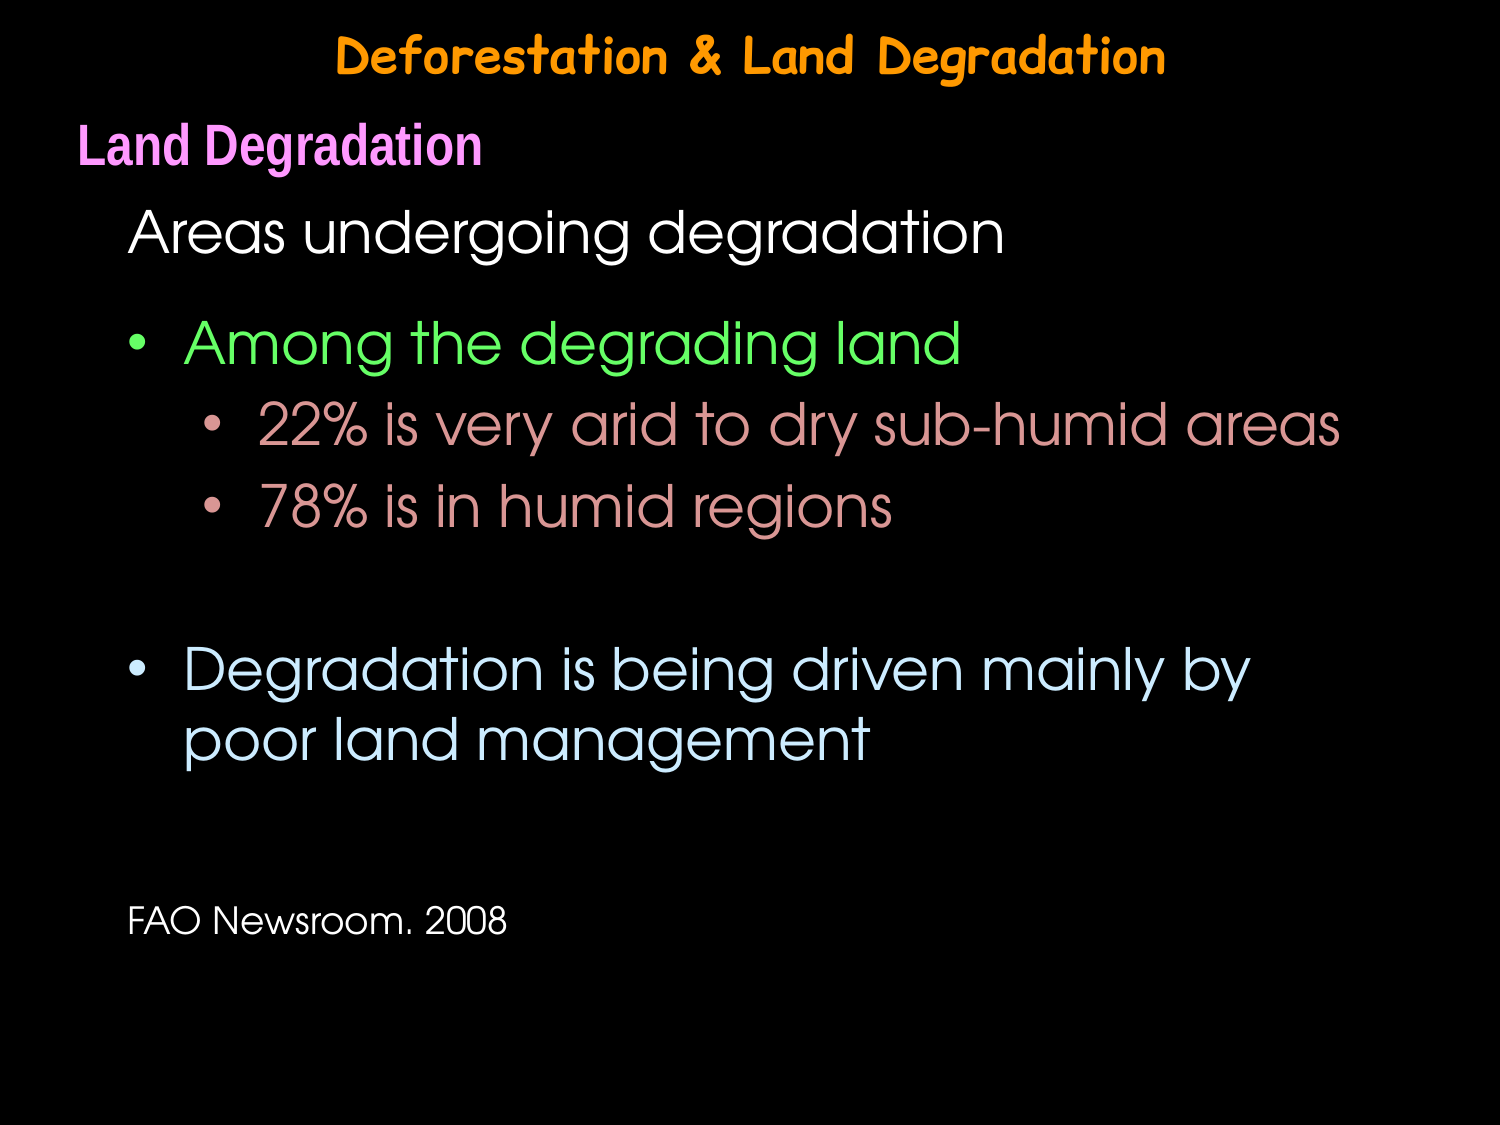

Deforestation & Land Degradation
Land Degradation
Areas undergoing degradation

Among the degrading land
22% is very arid to dry sub-humid areas
78% is in humid regions

Degradation is being driven mainly by poor land management

FAO Newsroom. 2008